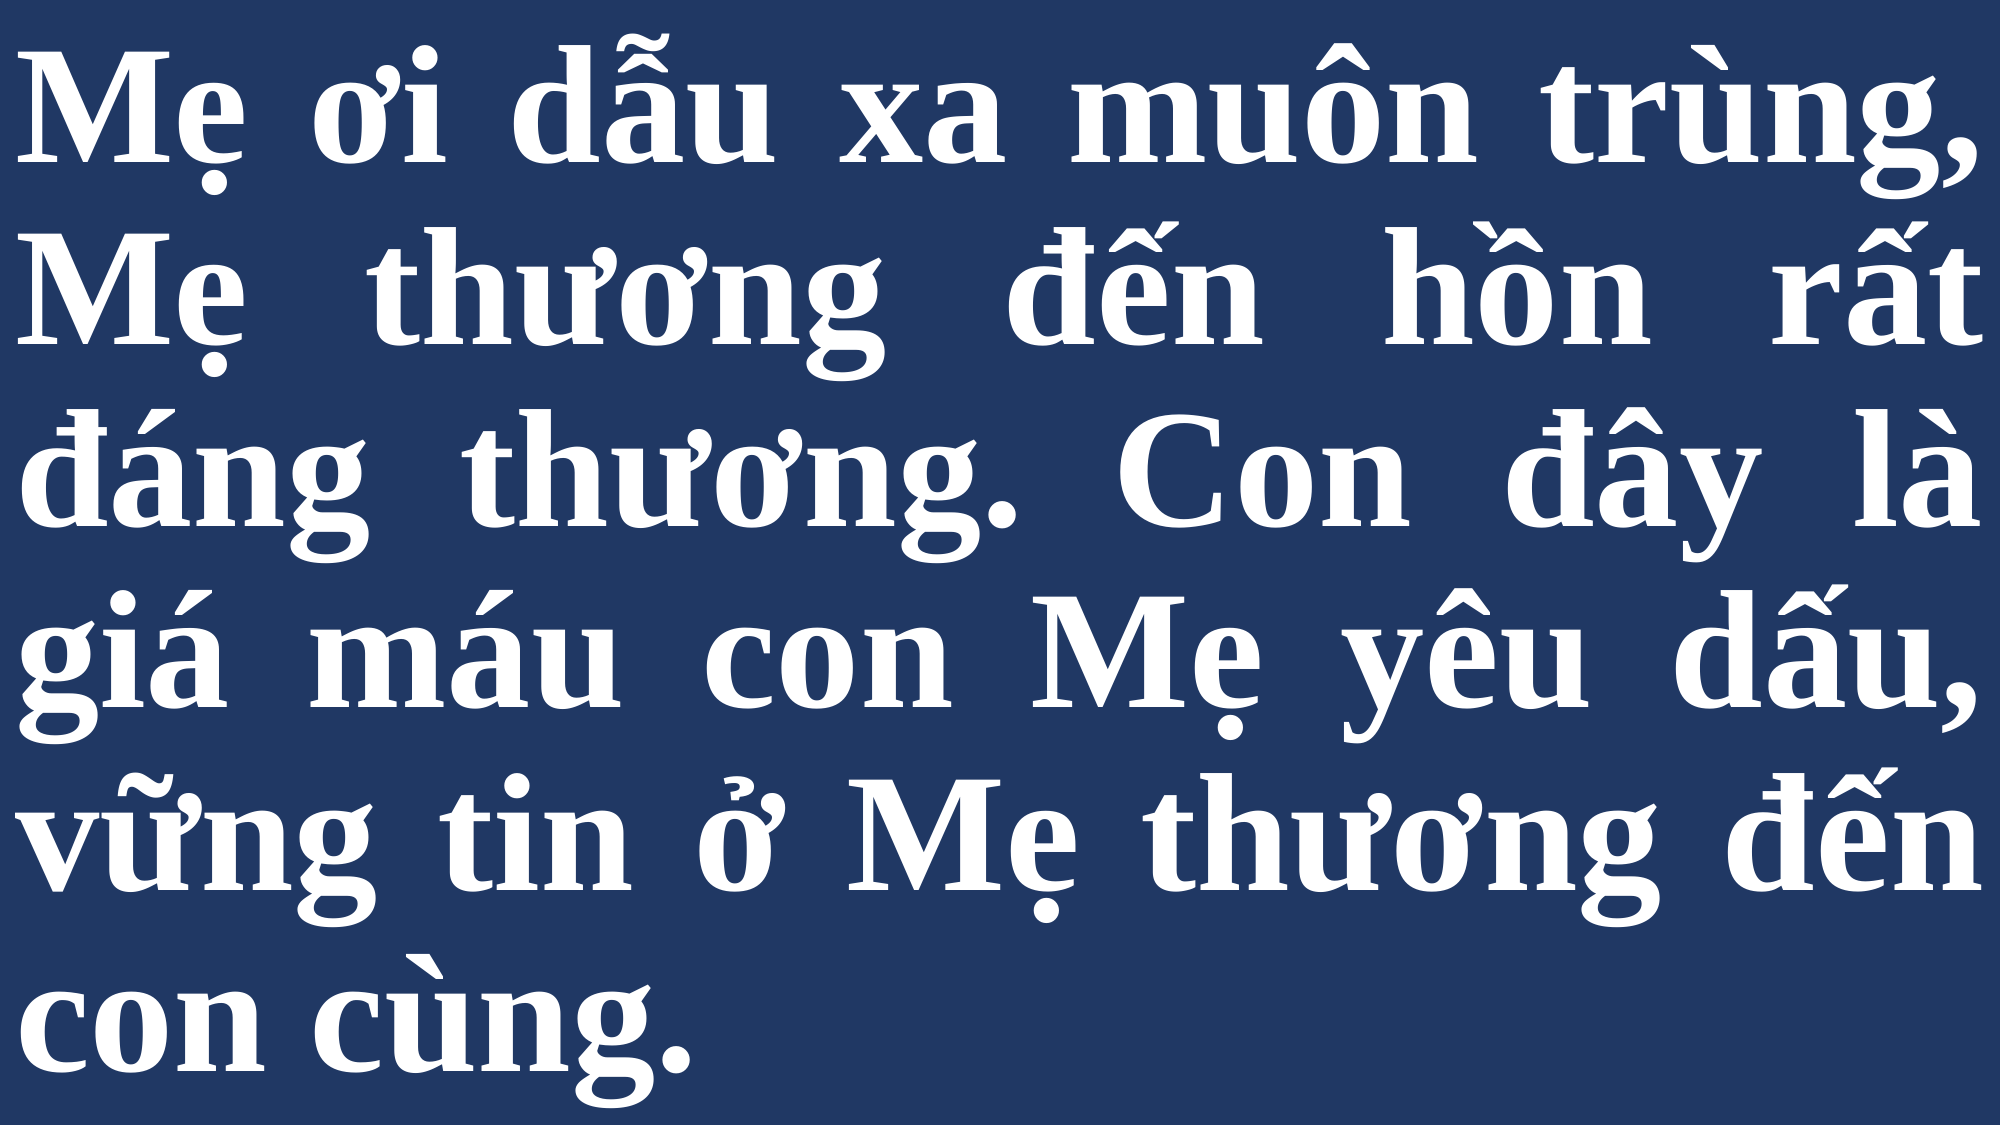

# Mẹ ơi dẫu xa muôn trùng, Mẹ thương đến hồn rất đáng thương. Con đây là giá máu con Mẹ yêu dấu, vững tin ở Mẹ thương đến con cùng.